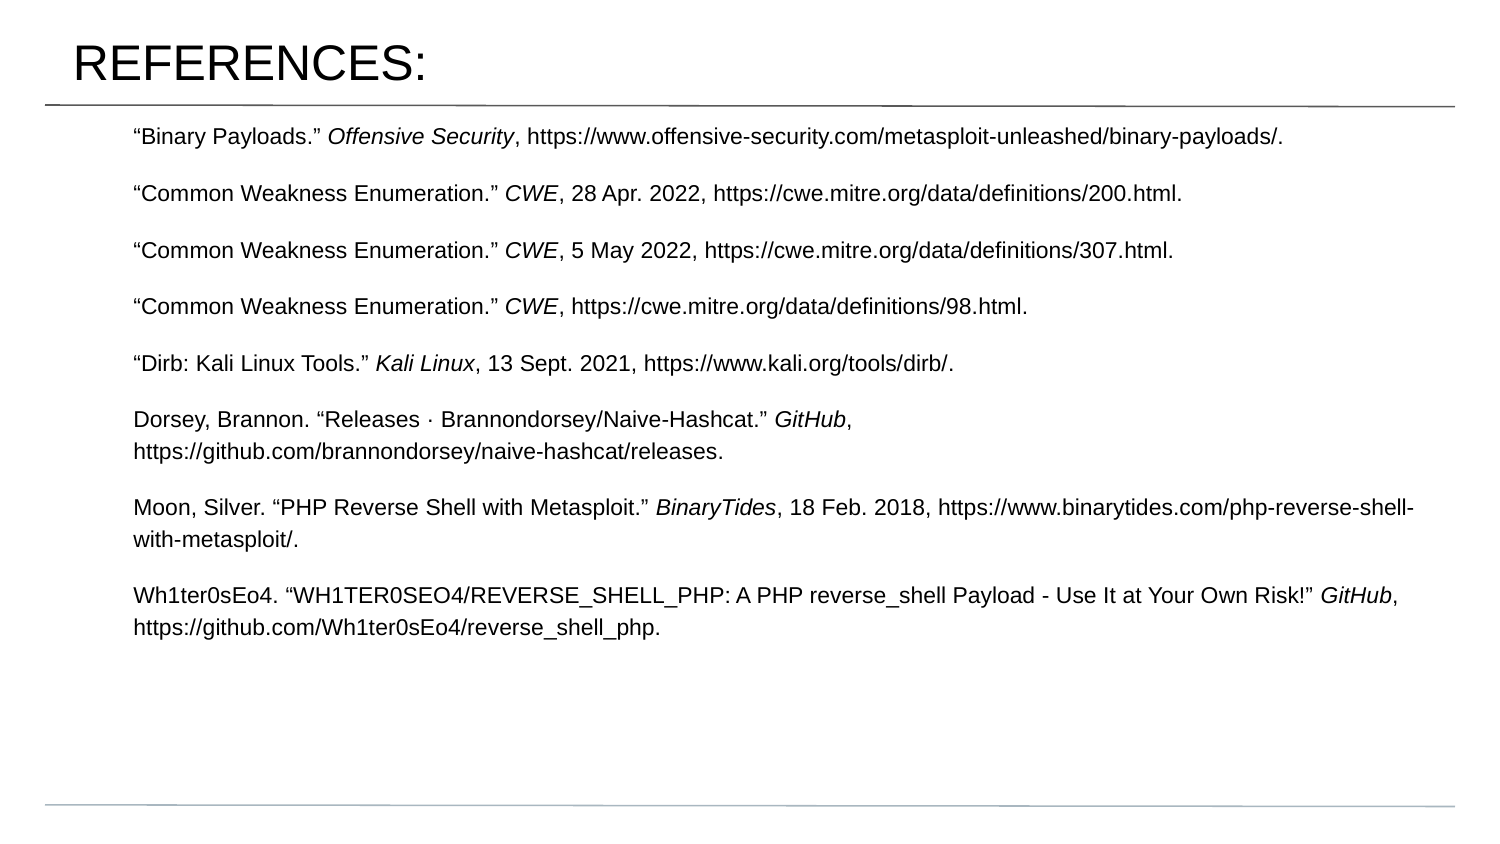

# REFERENCES:
“Binary Payloads.” Offensive Security, https://www.offensive-security.com/metasploit-unleashed/binary-payloads/.
“Common Weakness Enumeration.” CWE, 28 Apr. 2022, https://cwe.mitre.org/data/definitions/200.html.
“Common Weakness Enumeration.” CWE, 5 May 2022, https://cwe.mitre.org/data/definitions/307.html.
“Common Weakness Enumeration.” CWE, https://cwe.mitre.org/data/definitions/98.html.
“Dirb: Kali Linux Tools.” Kali Linux, 13 Sept. 2021, https://www.kali.org/tools/dirb/.
Dorsey, Brannon. “Releases · Brannondorsey/Naive-Hashcat.” GitHub, https://github.com/brannondorsey/naive-hashcat/releases.
Moon, Silver. “PHP Reverse Shell with Metasploit.” BinaryTides, 18 Feb. 2018, https://www.binarytides.com/php-reverse-shell-with-metasploit/.
Wh1ter0sEo4. “WH1TER0SEO4/REVERSE_SHELL_PHP: A PHP reverse_shell Payload - Use It at Your Own Risk!” GitHub, https://github.com/Wh1ter0sEo4/reverse_shell_php.